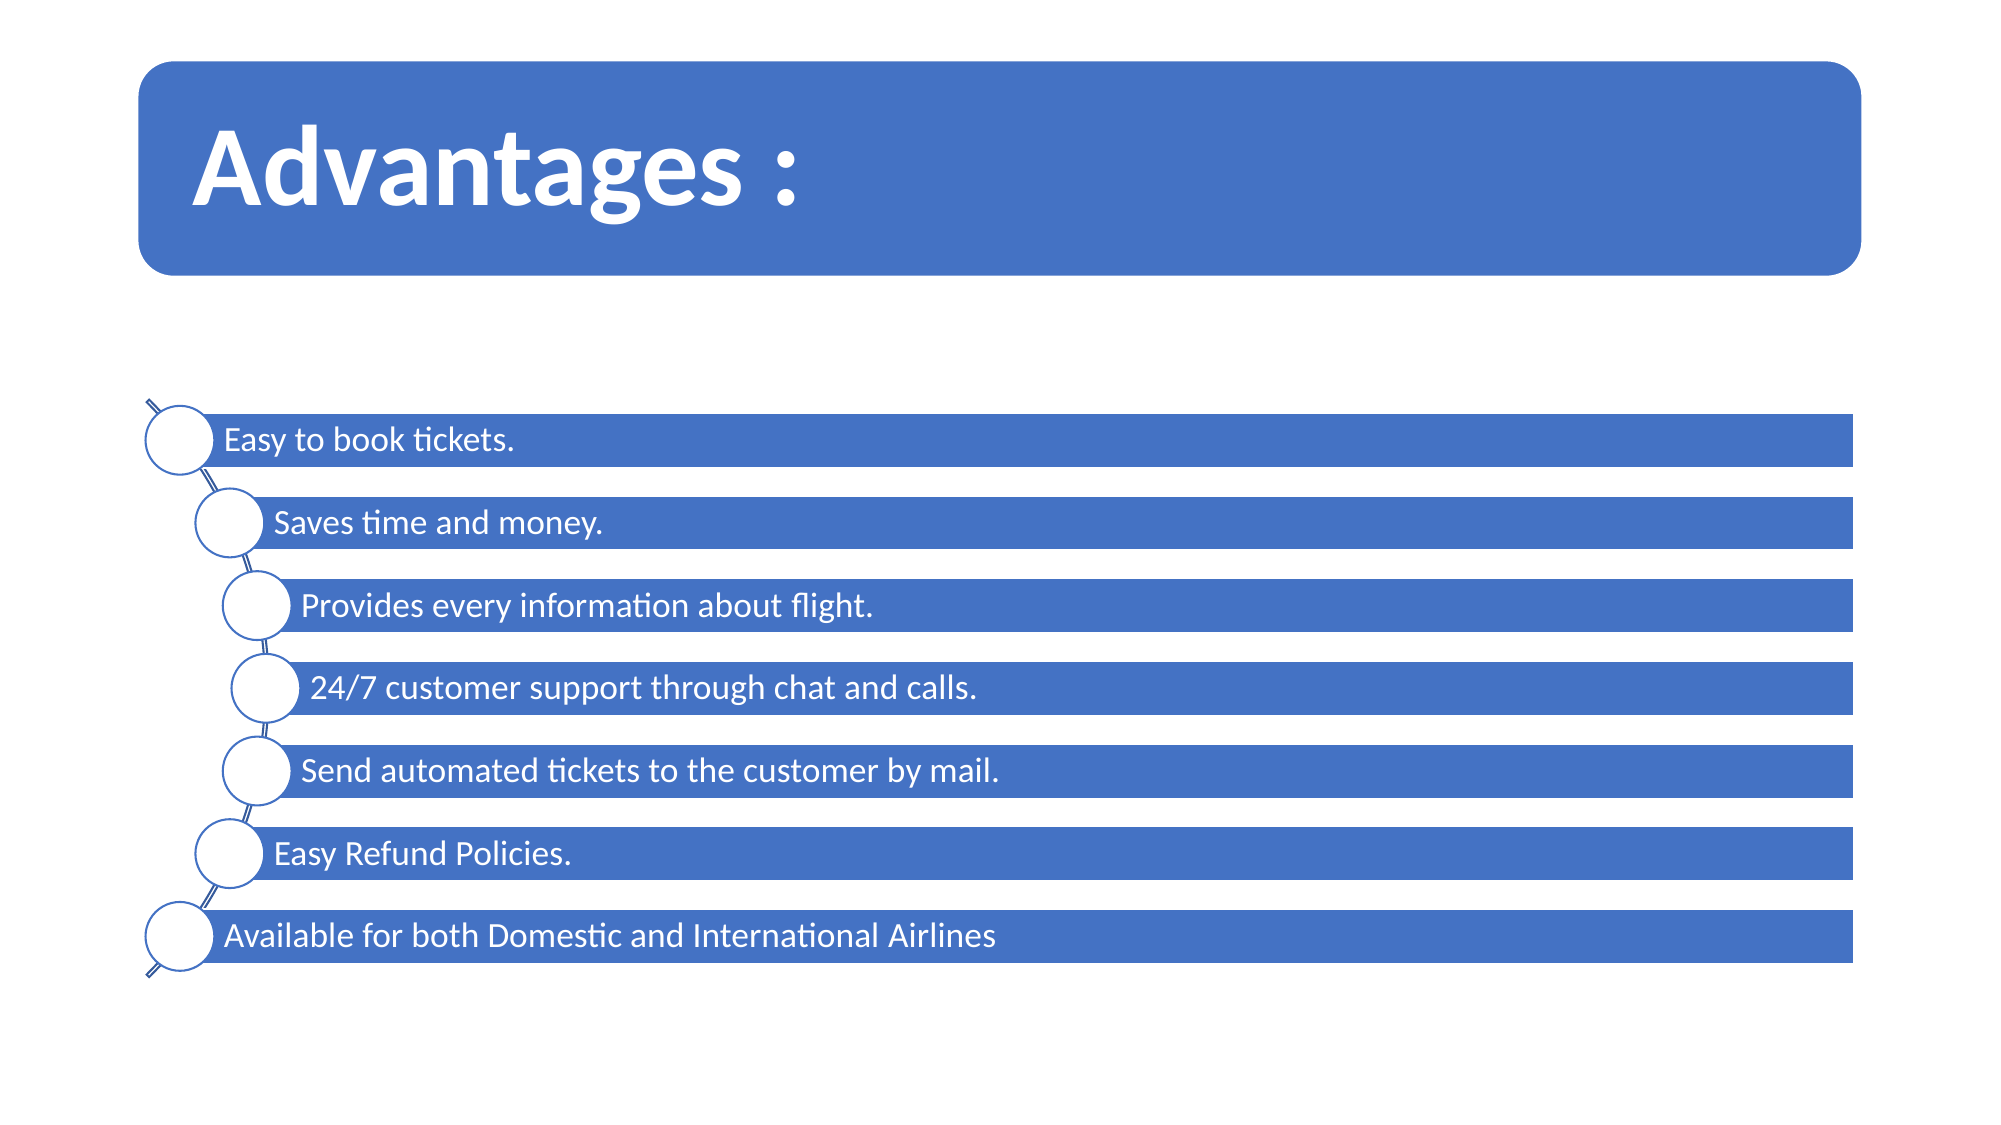

Advantages :
Easy to book tickets.
Saves time and money.
Provides every information about flight.
24/7 customer support through chat and calls.
Send automated tickets to the customer by mail.
Easy Refund Policies.
Available for both Domestic and International Airlines